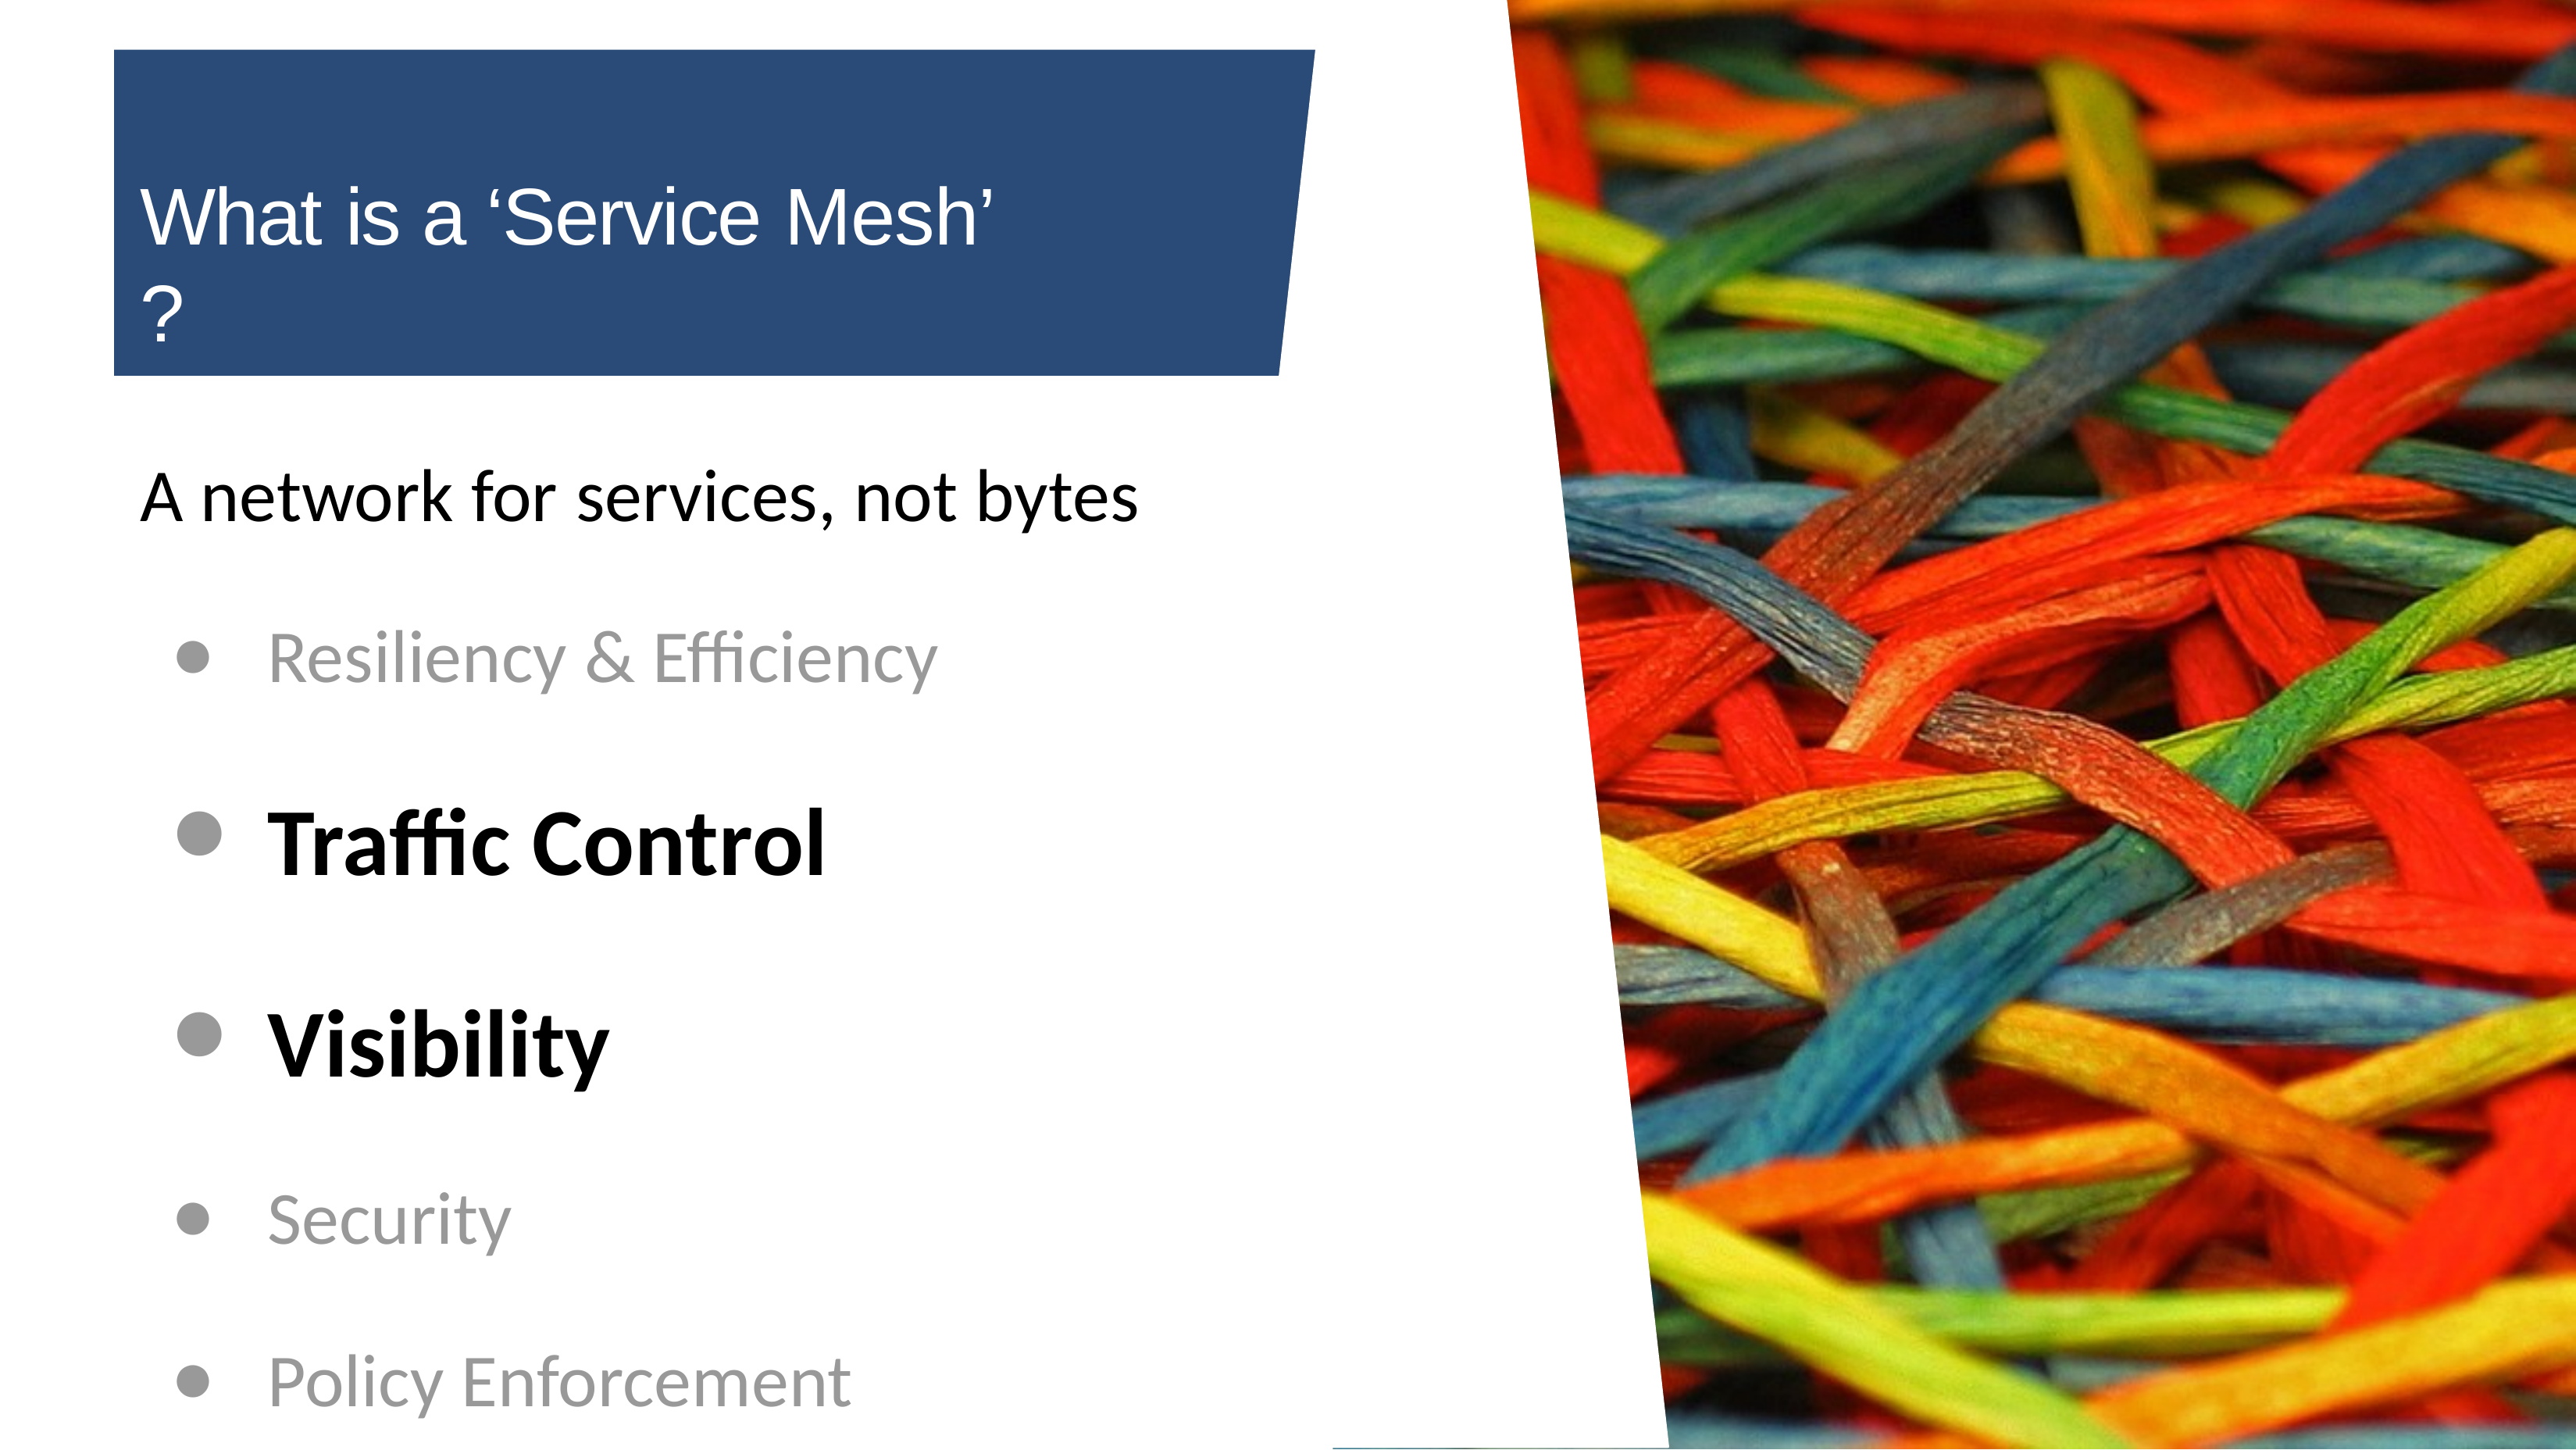

# What	is	a	‘Service	Mesh’	?
A network for services, not bytes
Resiliency & Eﬃciency

Traﬃc Control
Visibility
Security
Policy Enforcement